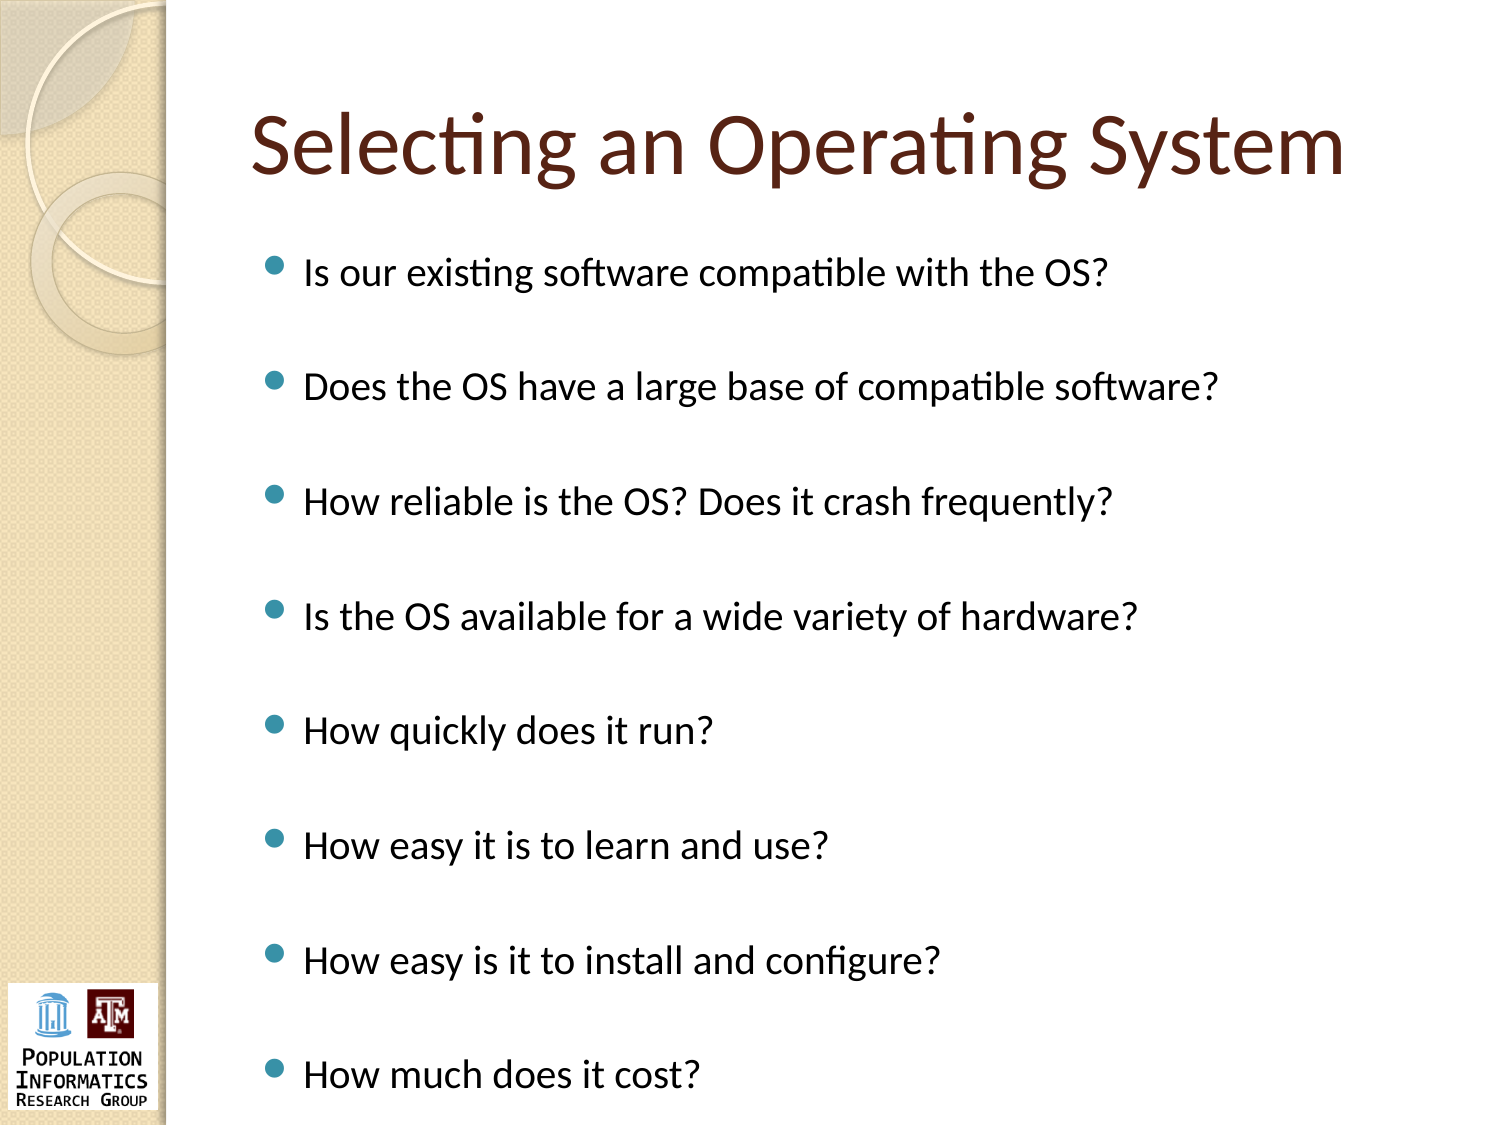

# Selecting an Operating System
Is our existing software compatible with the OS?

Does the OS have a large base of compatible software?

How reliable is the OS? Does it crash frequently?

Is the OS available for a wide variety of hardware?

How quickly does it run?

How easy it is to learn and use?

How easy is it to install and configure?

How much does it cost?